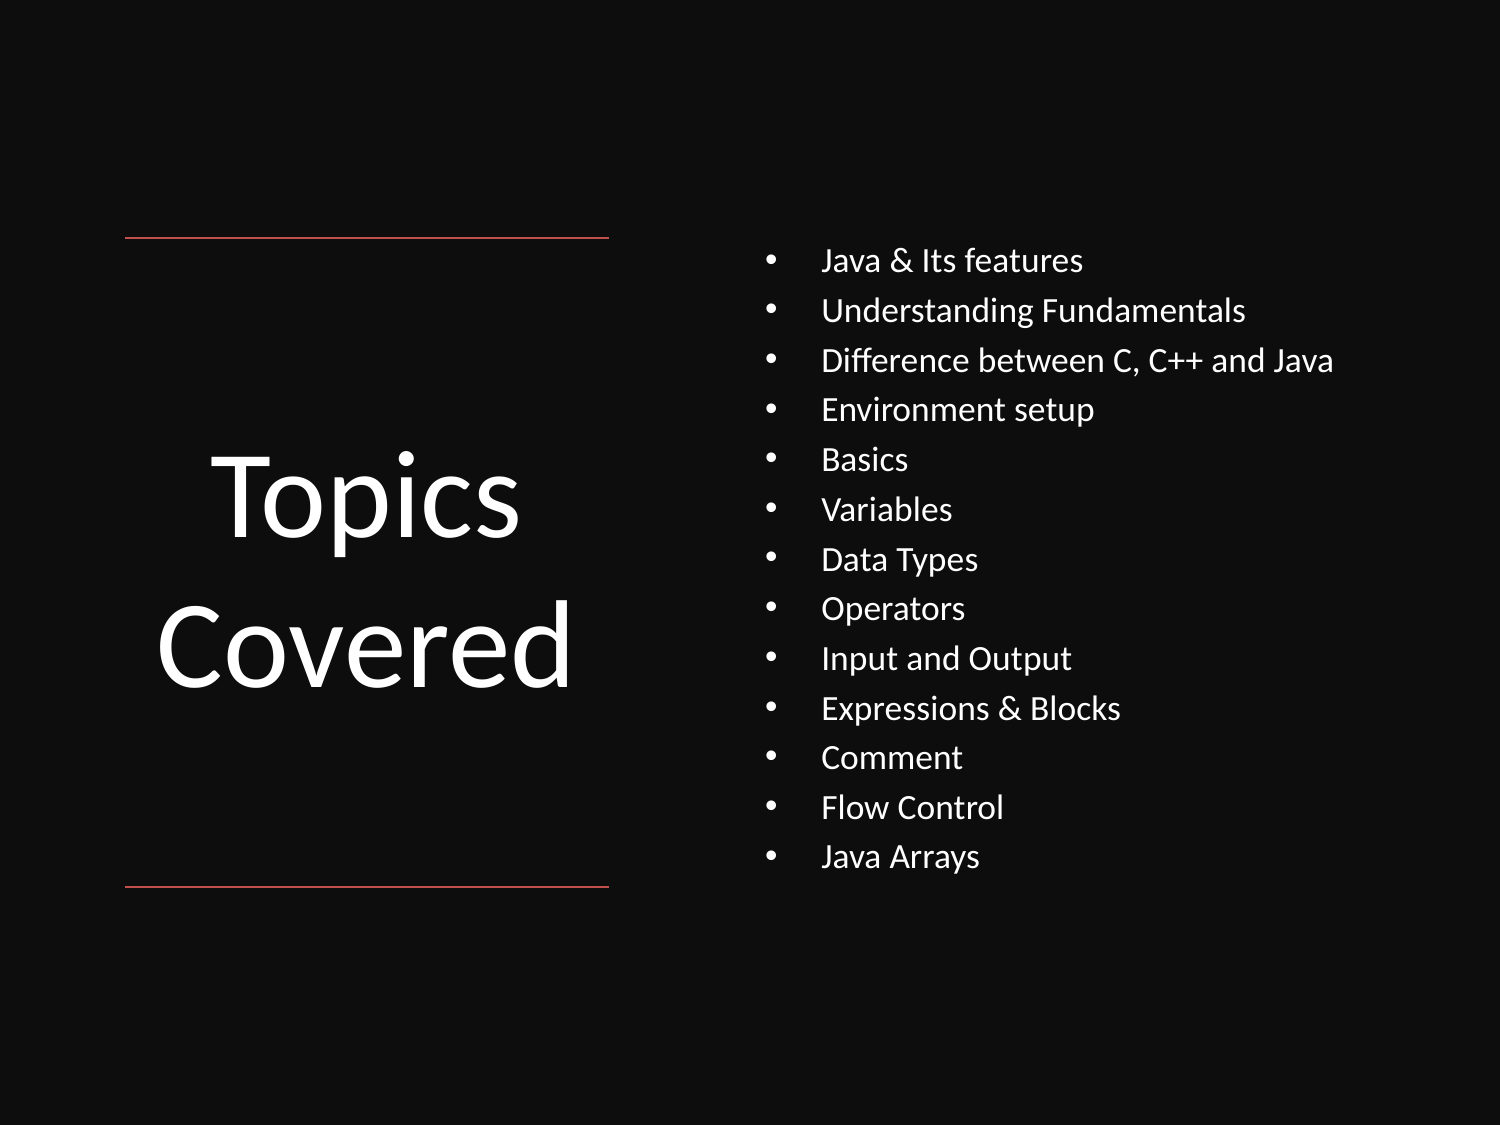

Java & Its features
Understanding Fundamentals
Difference between C, C++ and Java
Environment setup
Basics
Variables
Data Types
Operators
Input and Output
Expressions & Blocks
Comment
Flow Control
Java Arrays
# Topics Covered